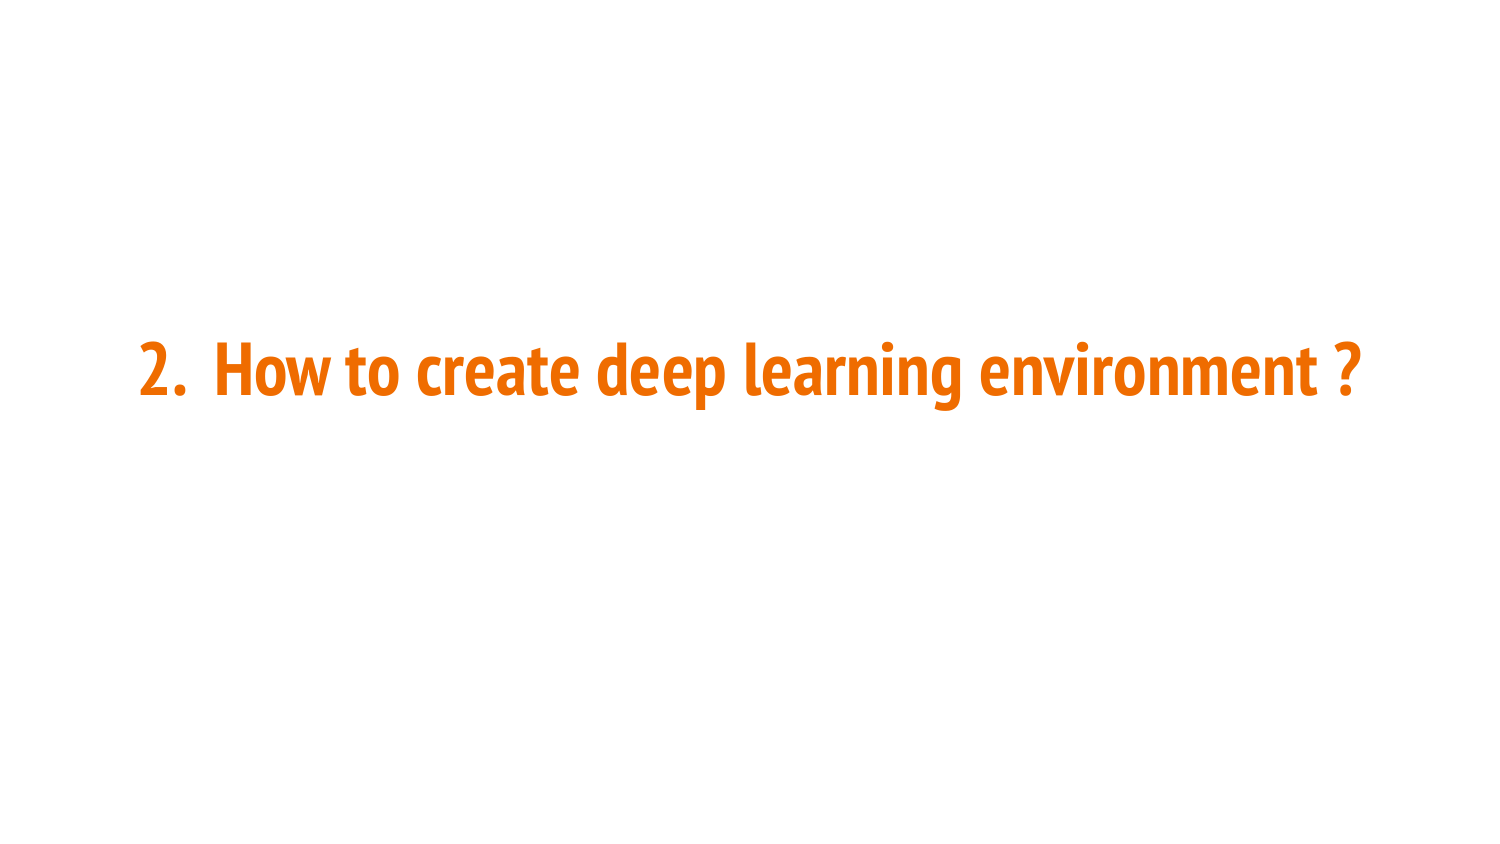

# 2.  How to create deep learning environment ?